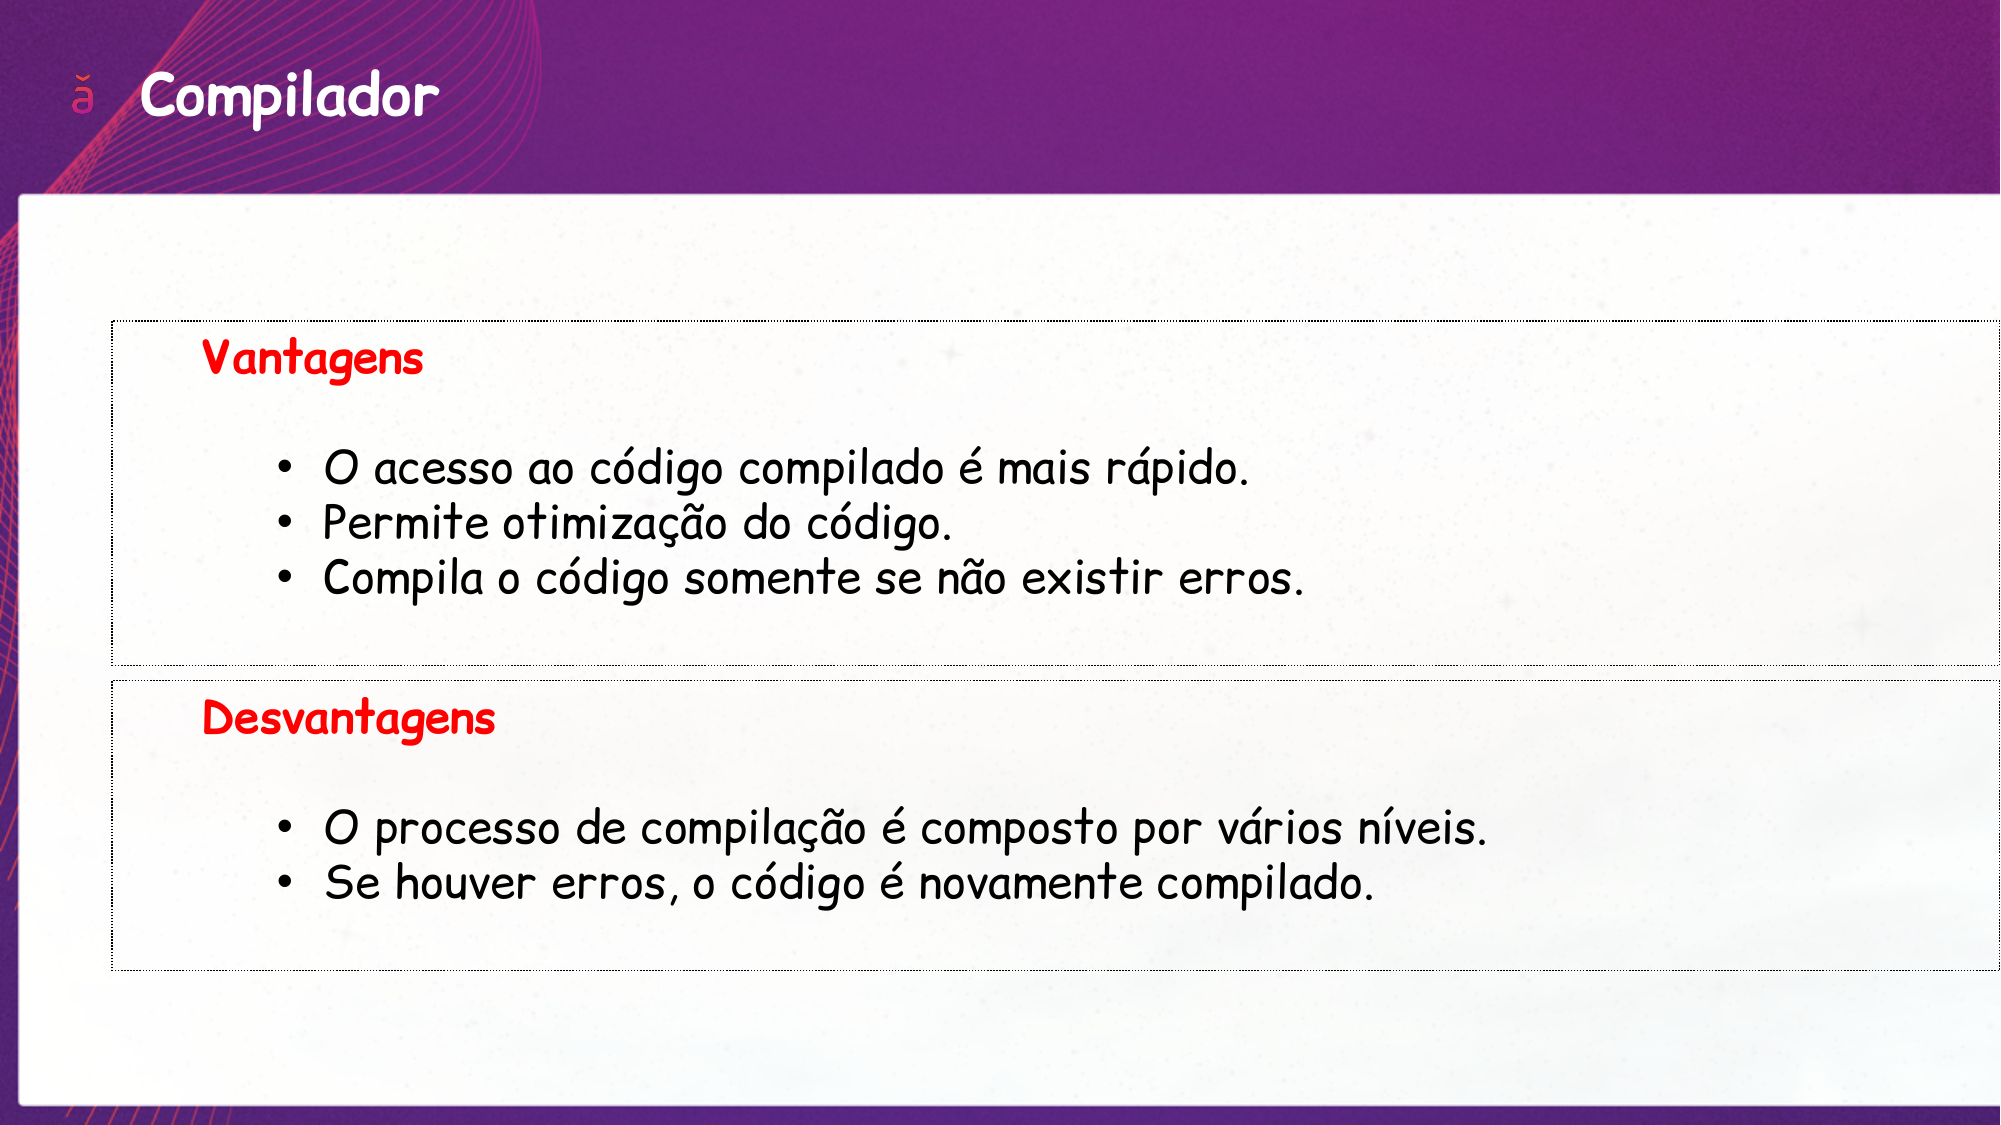

Compilador
Vantagens

O acesso ao código compilado é mais rápido.
Permite otimização do código.
Compila o código somente se não existir erros.

Desvantagens

O processo de compilação é composto por vários níveis.
Se houver erros, o código é novamente compilado.